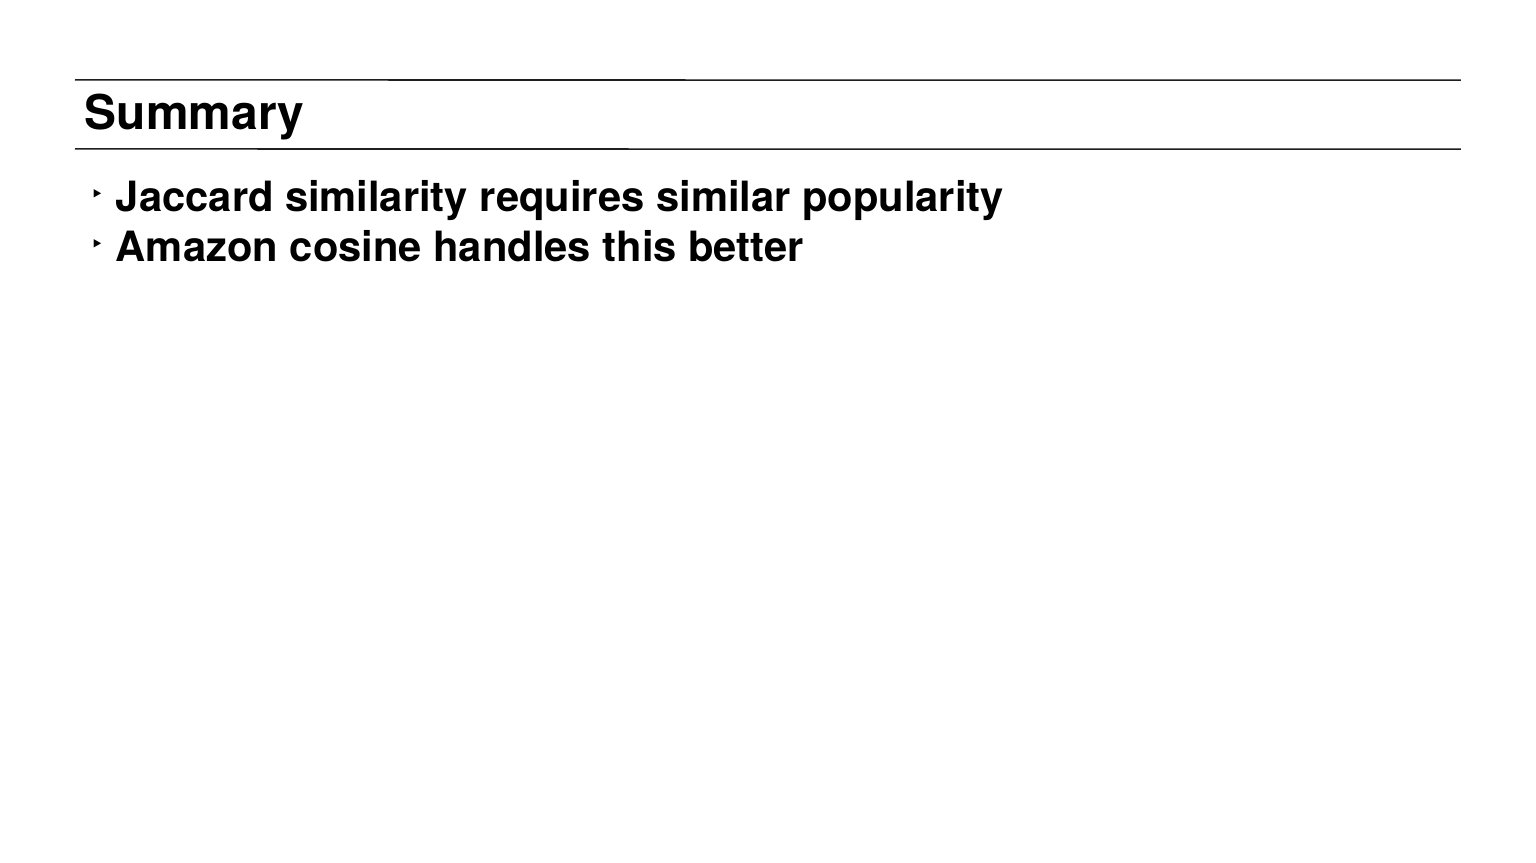

# Summary
Jaccard similarity requires similar popularity
Amazon cosine handles this better